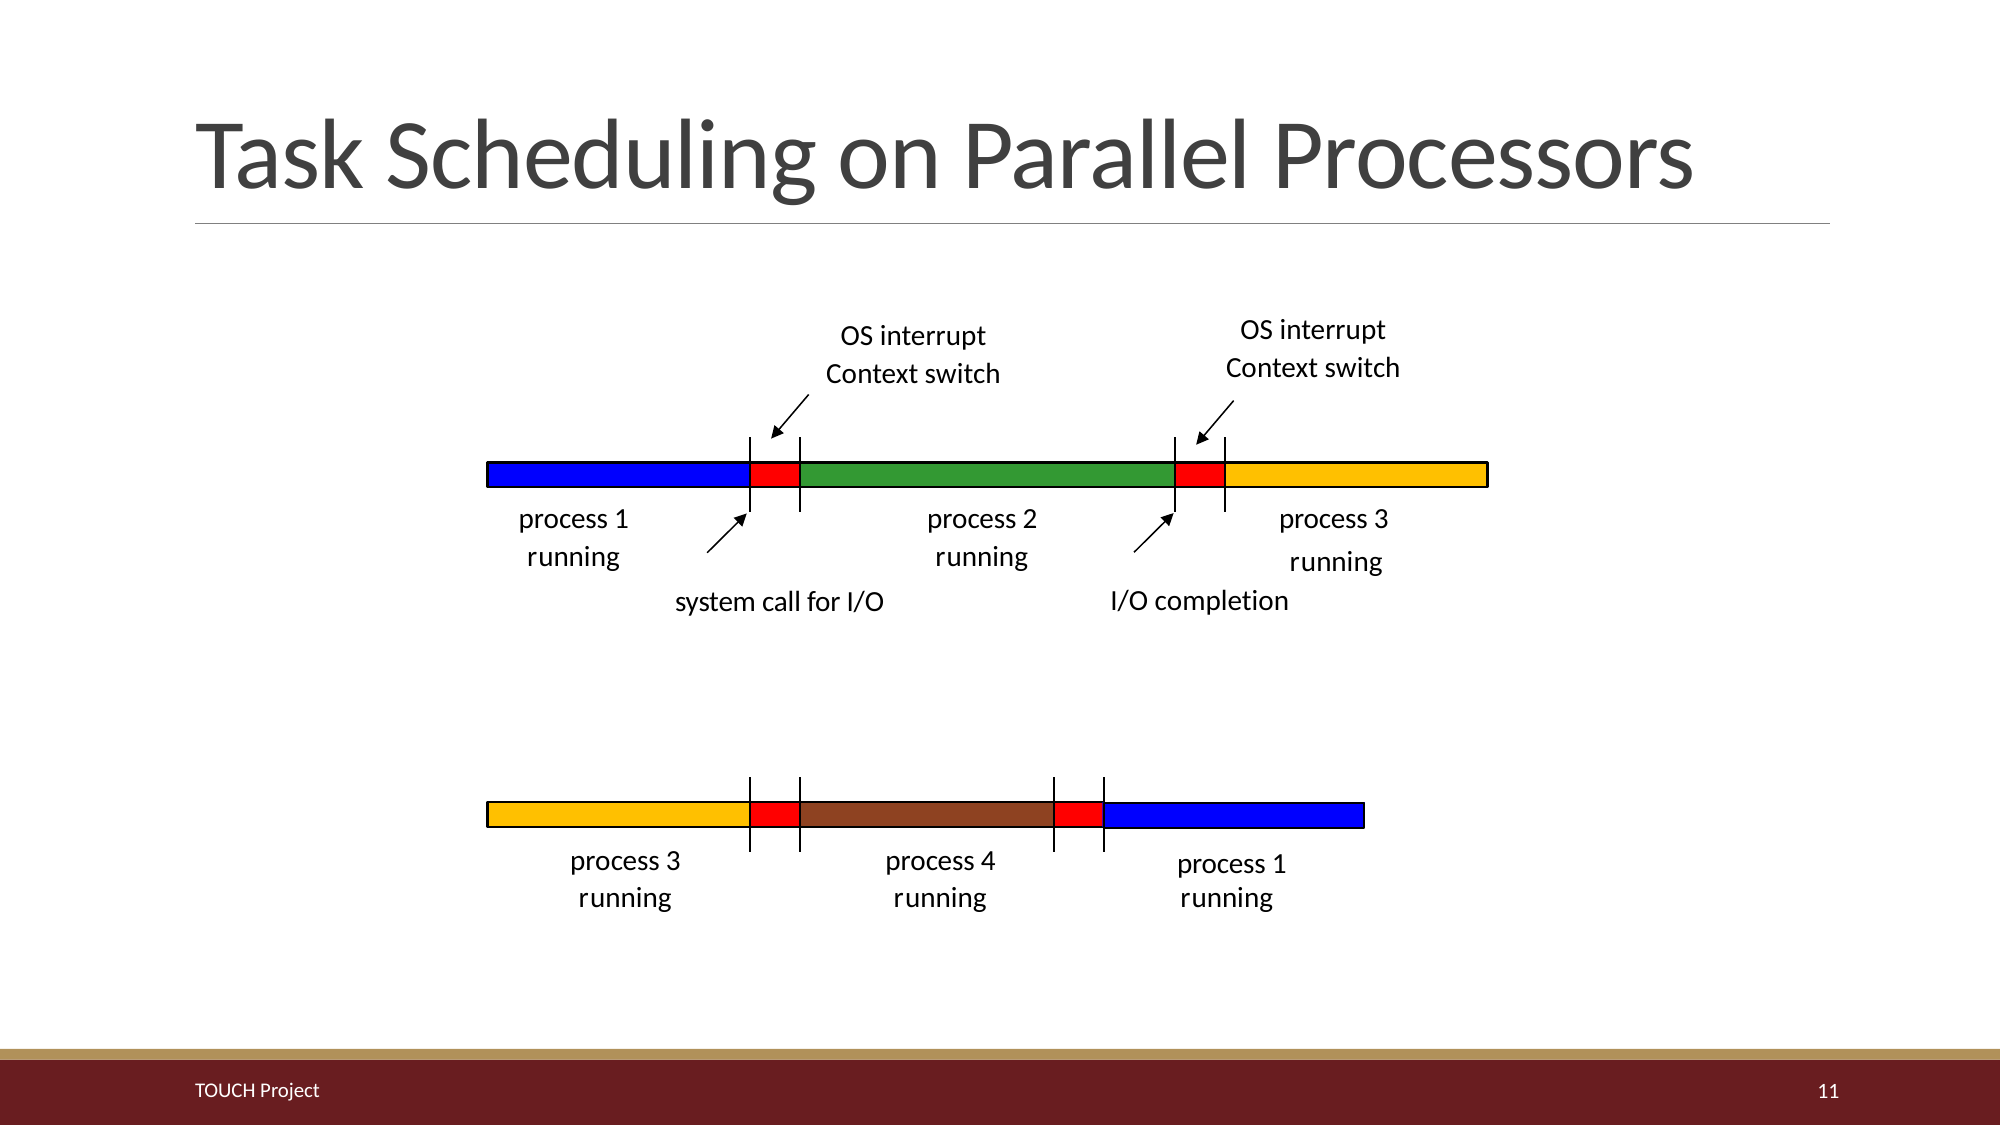

# Task Scheduling on Parallel Processors
OS interrupt
Context switch
OS interrupt
Context switch

process 1
process 2
process 3
running
running
running I/O completion
system call for I/O

process 3
process 4
process 1
running
running
running
TOUCH Project
11
11